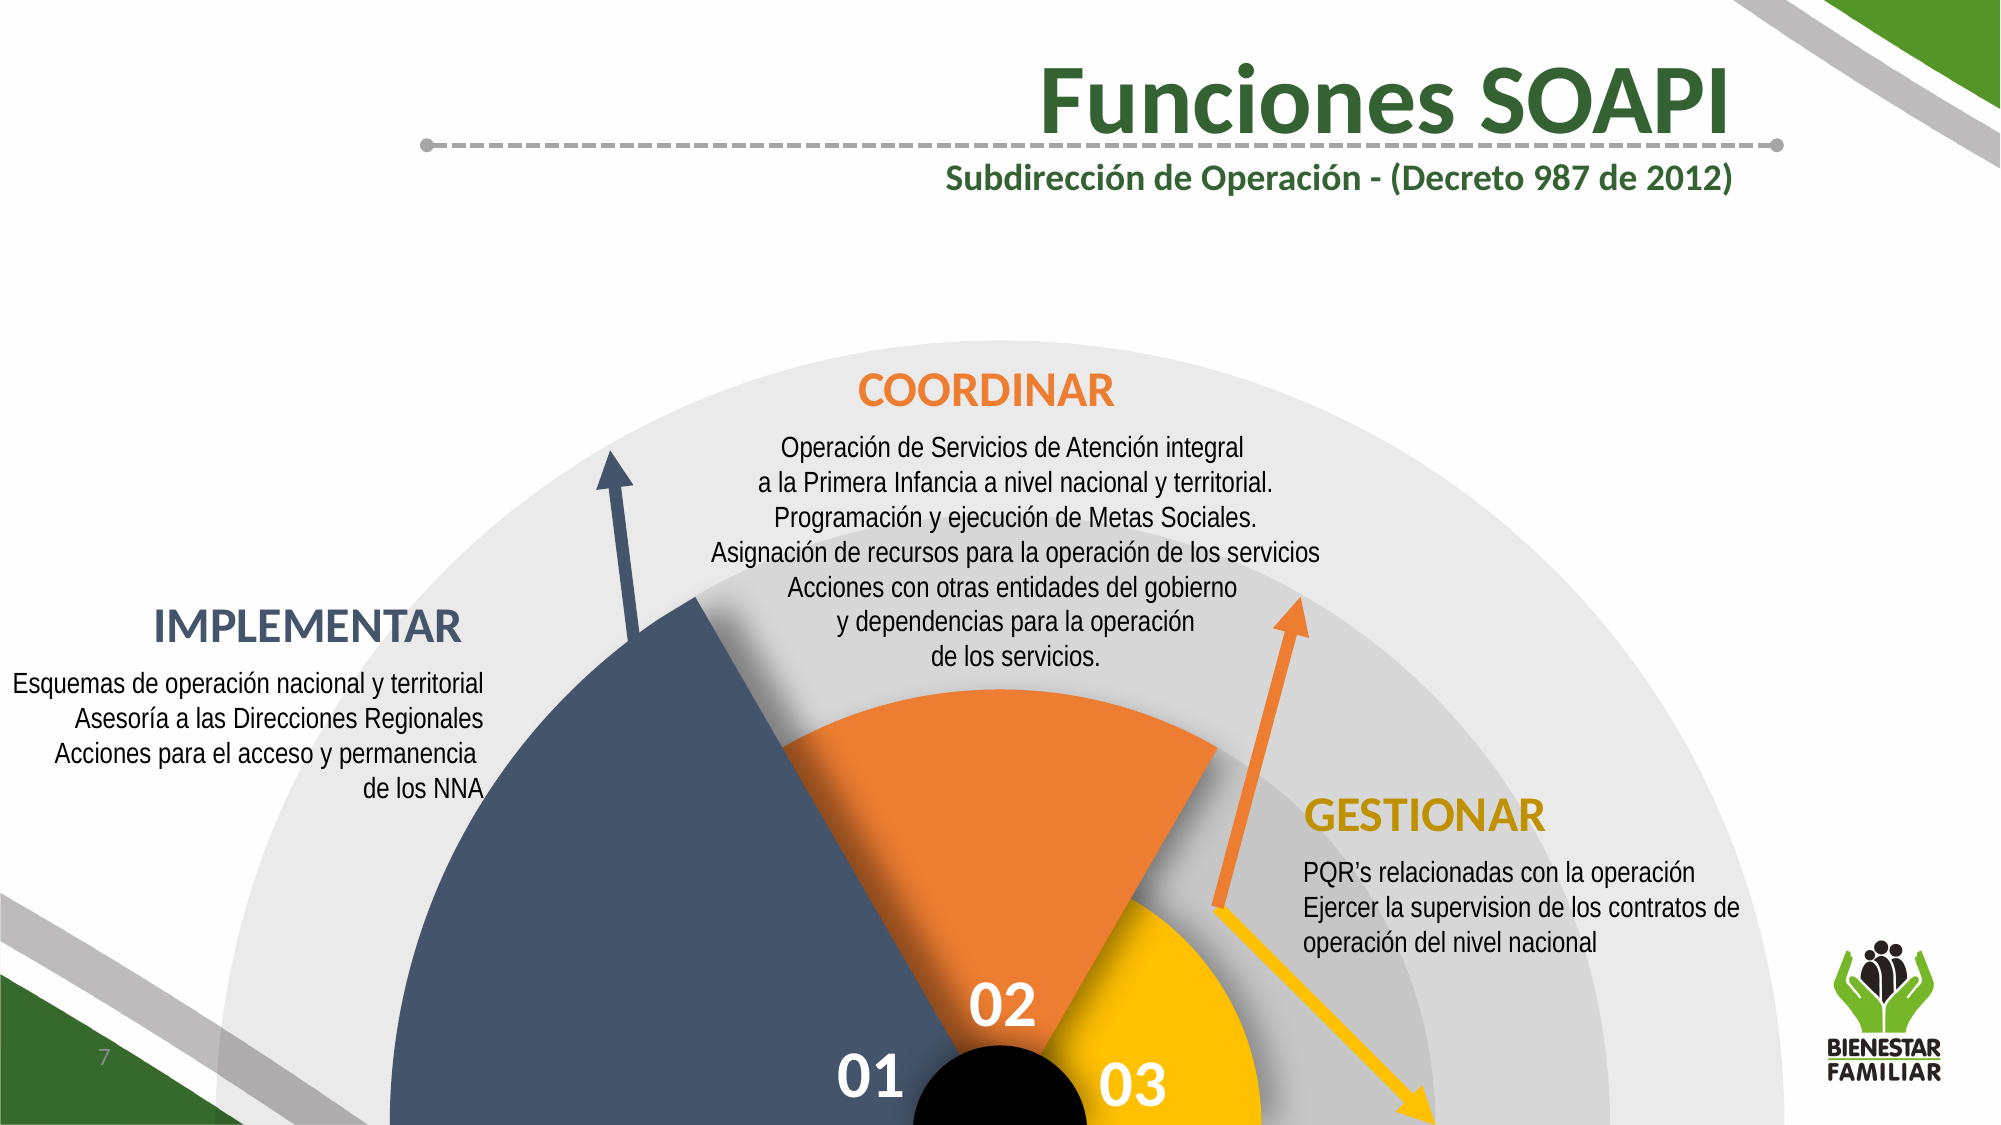

Funciones SOAPI
Subdirección de Operación - (Decreto 987 de 2012)

COORDINAR
Operación de Servicios de Atención integral
a la Primera Infancia a nivel nacional y territorial.
Programación y ejecución de Metas Sociales.
Asignación de recursos para la operación de los servicios
Acciones con otras entidades del gobierno
y dependencias para la operación
de los servicios.

ImplementaR
Esquemas de operación nacional y territorial
Asesoría a las Direcciones Regionales
Acciones para el acceso y permanencia
de los NNA

gestionar
PQR’s relacionadas con la operación
Ejercer la supervision de los contratos de operación del nivel nacional

02
01
7
03